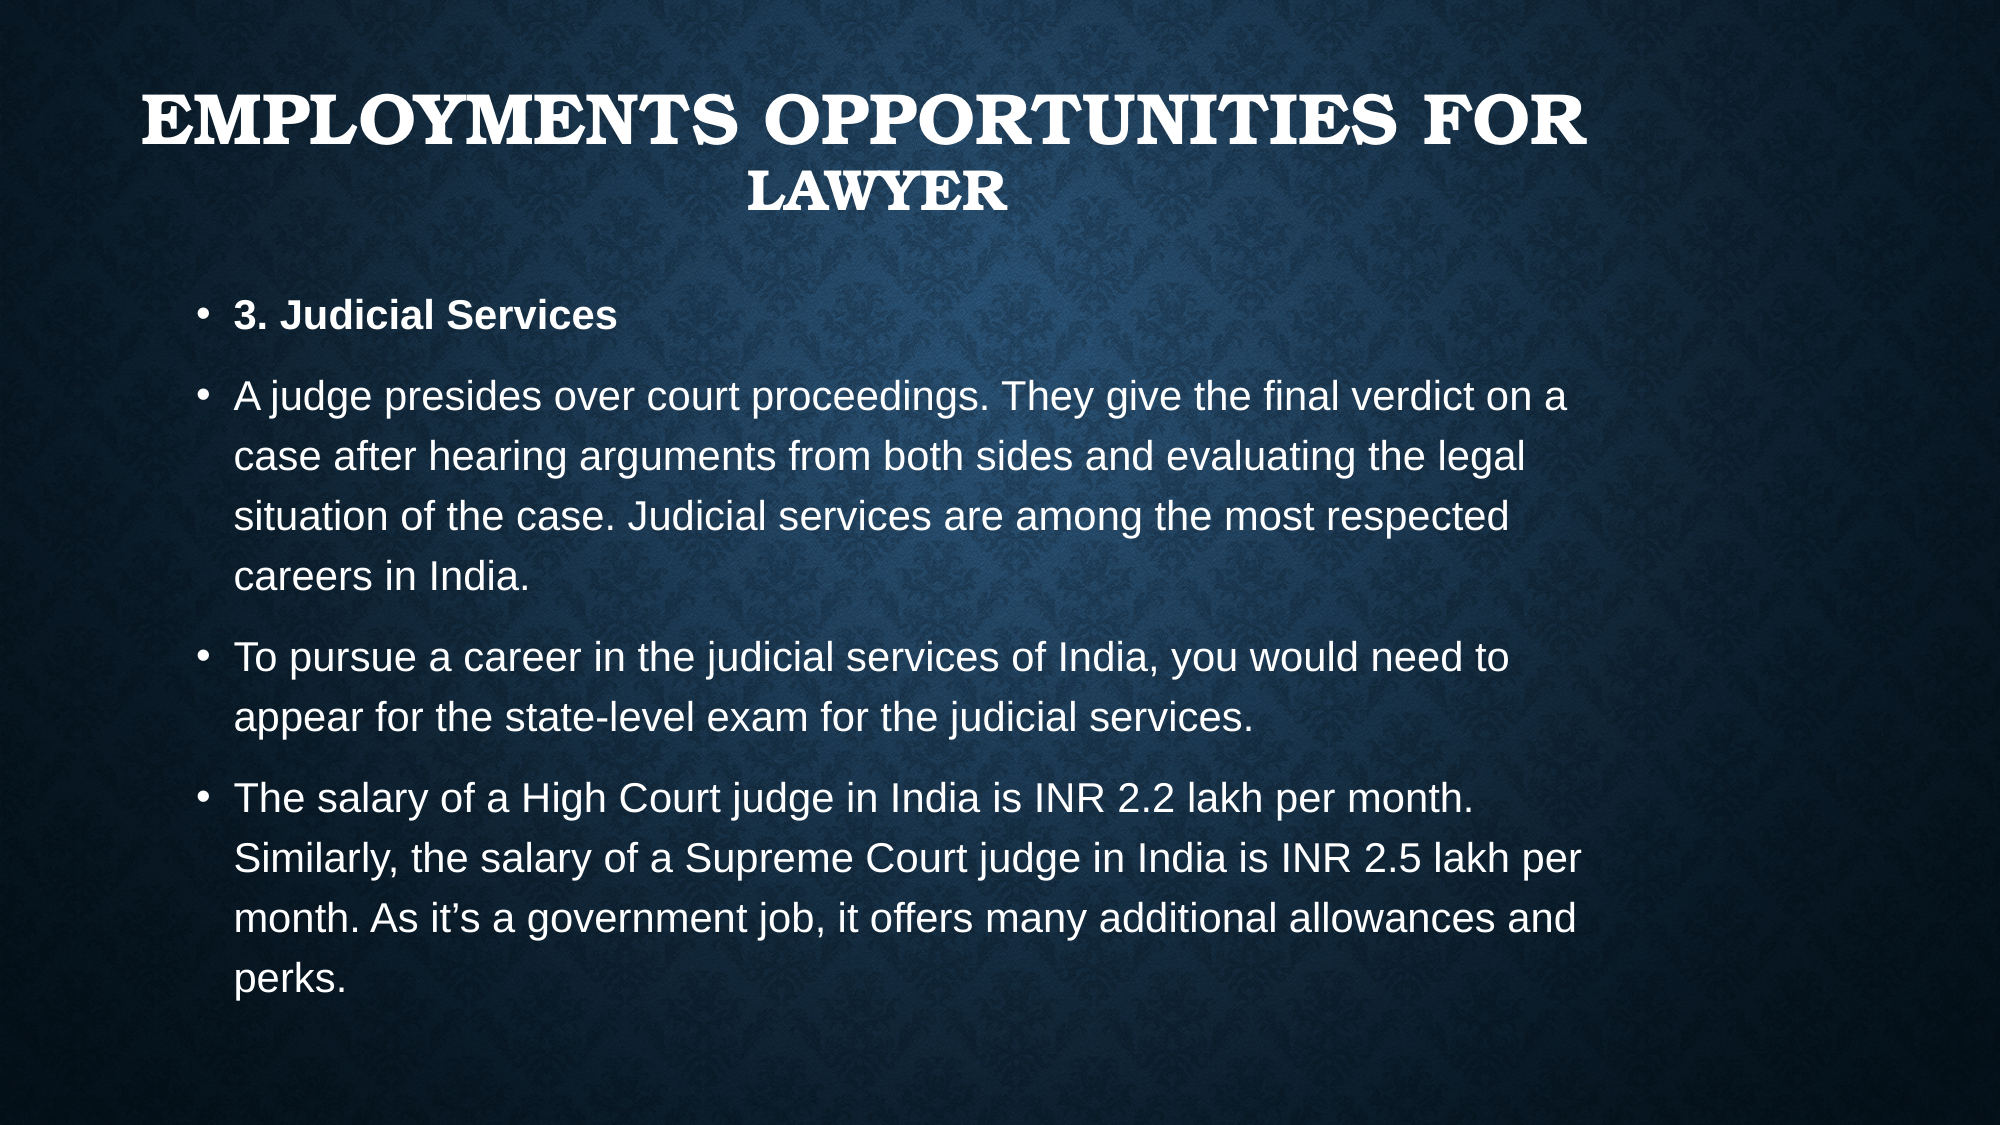

# Employments opportunities for  Lawyer
3. Judicial Services
A judge presides over court proceedings. They give the final verdict on a case after hearing arguments from both sides and evaluating the legal situation of the case. Judicial services are among the most respected careers in India.
To pursue a career in the judicial services of India, you would need to appear for the state-level exam for the judicial services.
The salary of a High Court judge in India is INR 2.2 lakh per month. Similarly, the salary of a Supreme Court judge in India is INR 2.5 lakh per month. As it’s a government job, it offers many additional allowances and perks.